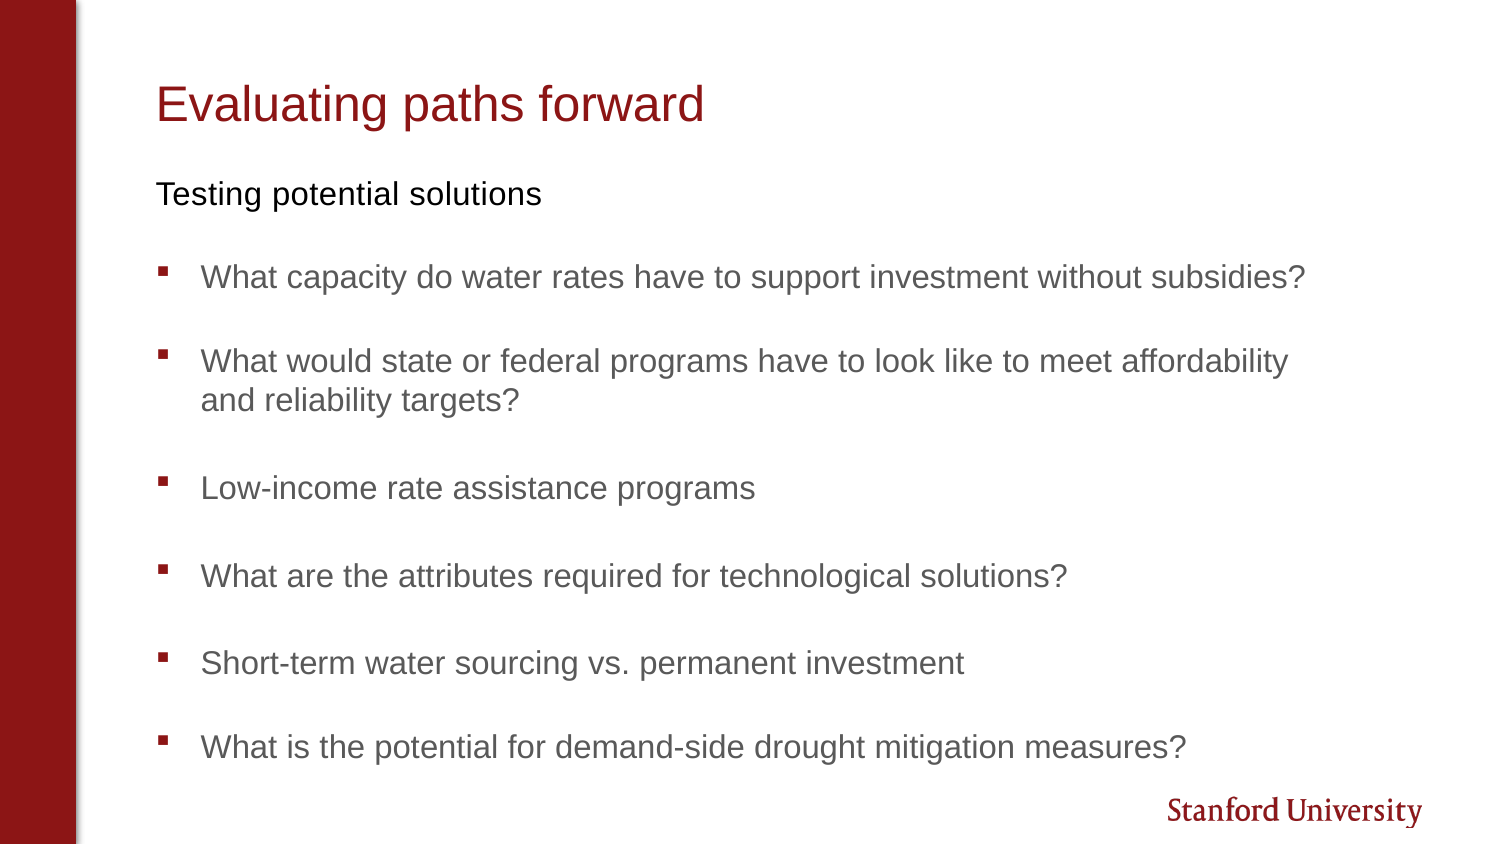

# Evaluating paths forward
Testing potential solutions
What capacity do water rates have to support investment without subsidies?
What would state or federal programs have to look like to meet affordability and reliability targets?

Low-income rate assistance programs

What are the attributes required for technological solutions?

Short-term water sourcing vs. permanent investment
What is the potential for demand-side drought mitigation measures?